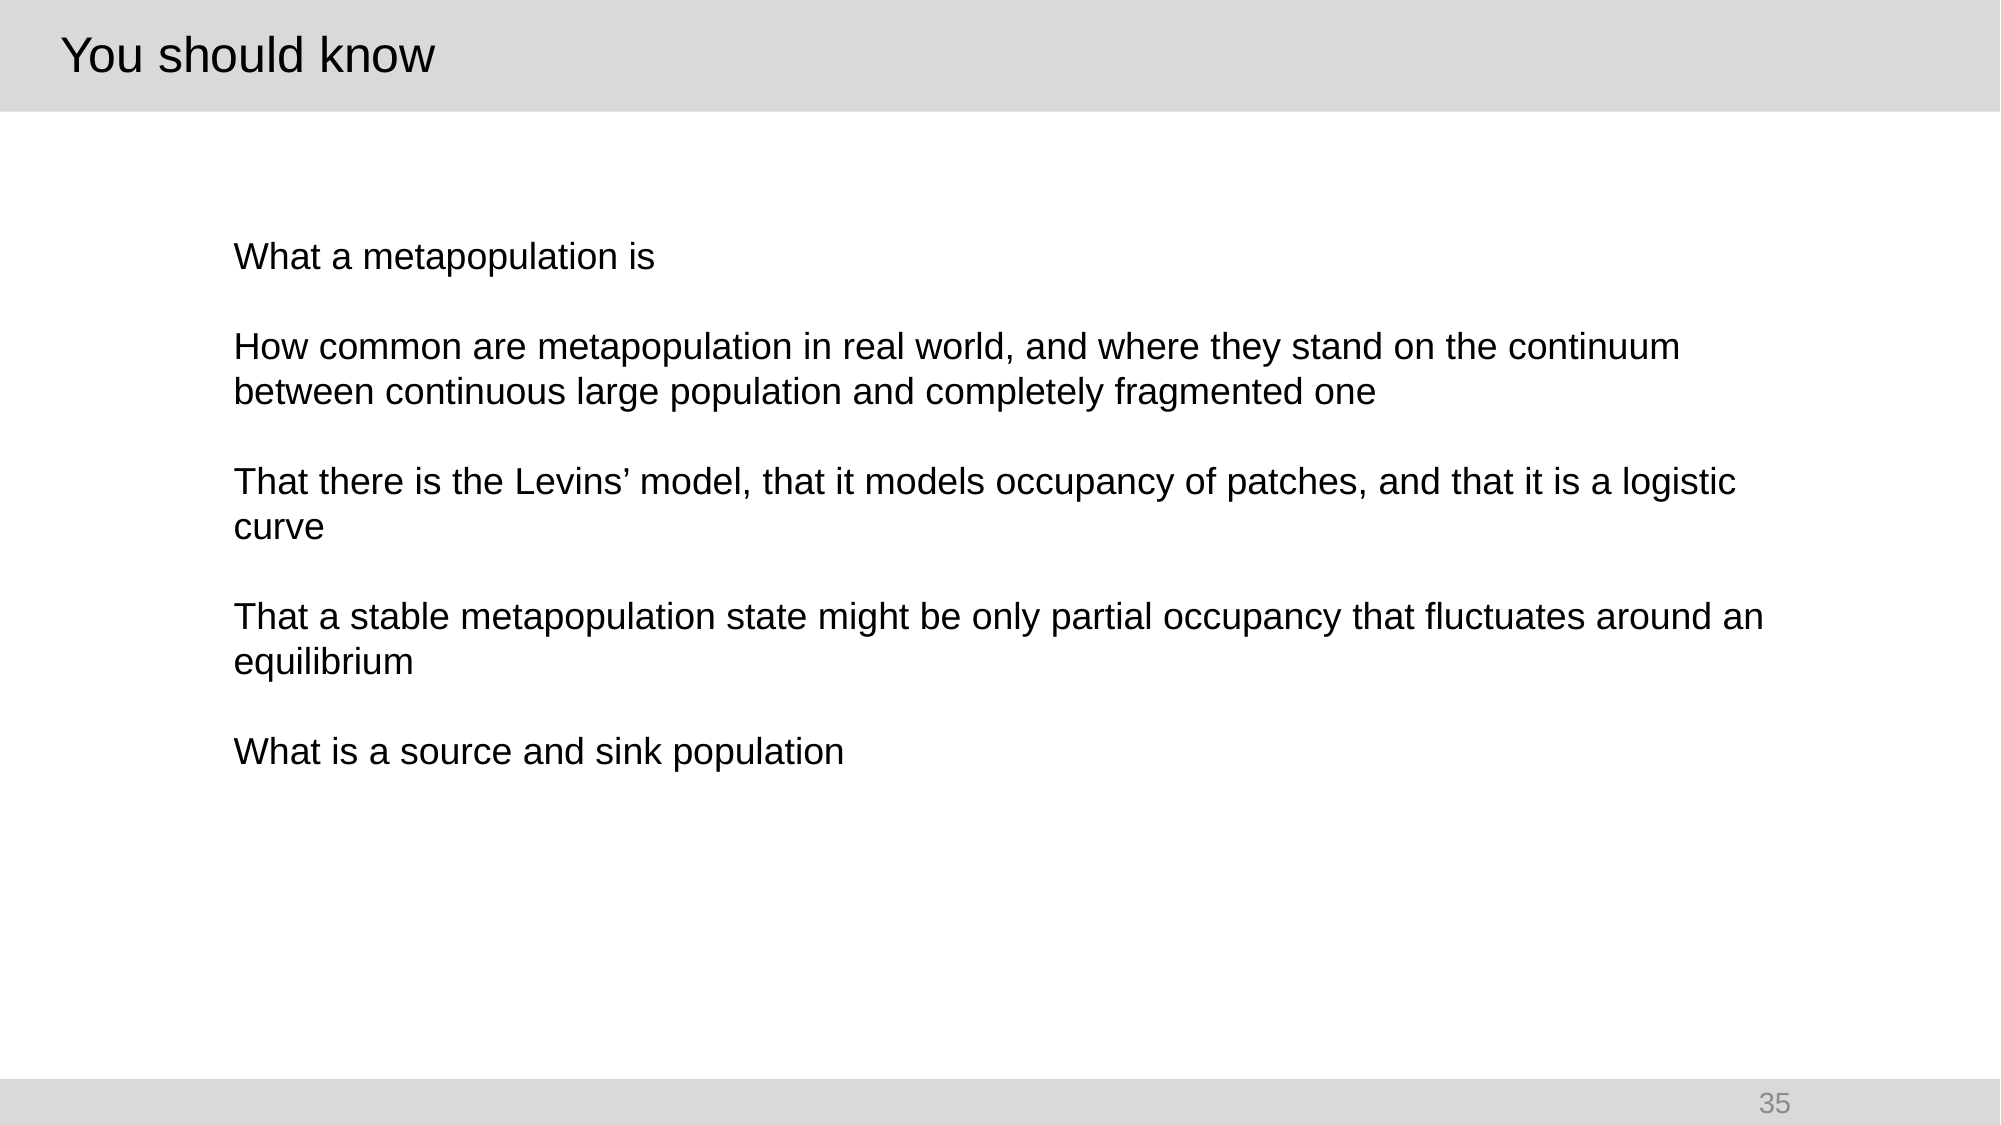

# You should know

What a metapopulation is

How common are metapopulation in real world, and where they stand on the continuum between continuous large population and completely fragmented one

That there is the Levins’ model, that it models occupancy of patches, and that it is a logistic curve

That a stable metapopulation state might be only partial occupancy that fluctuates around an equilibrium

What is a source and sink population

35